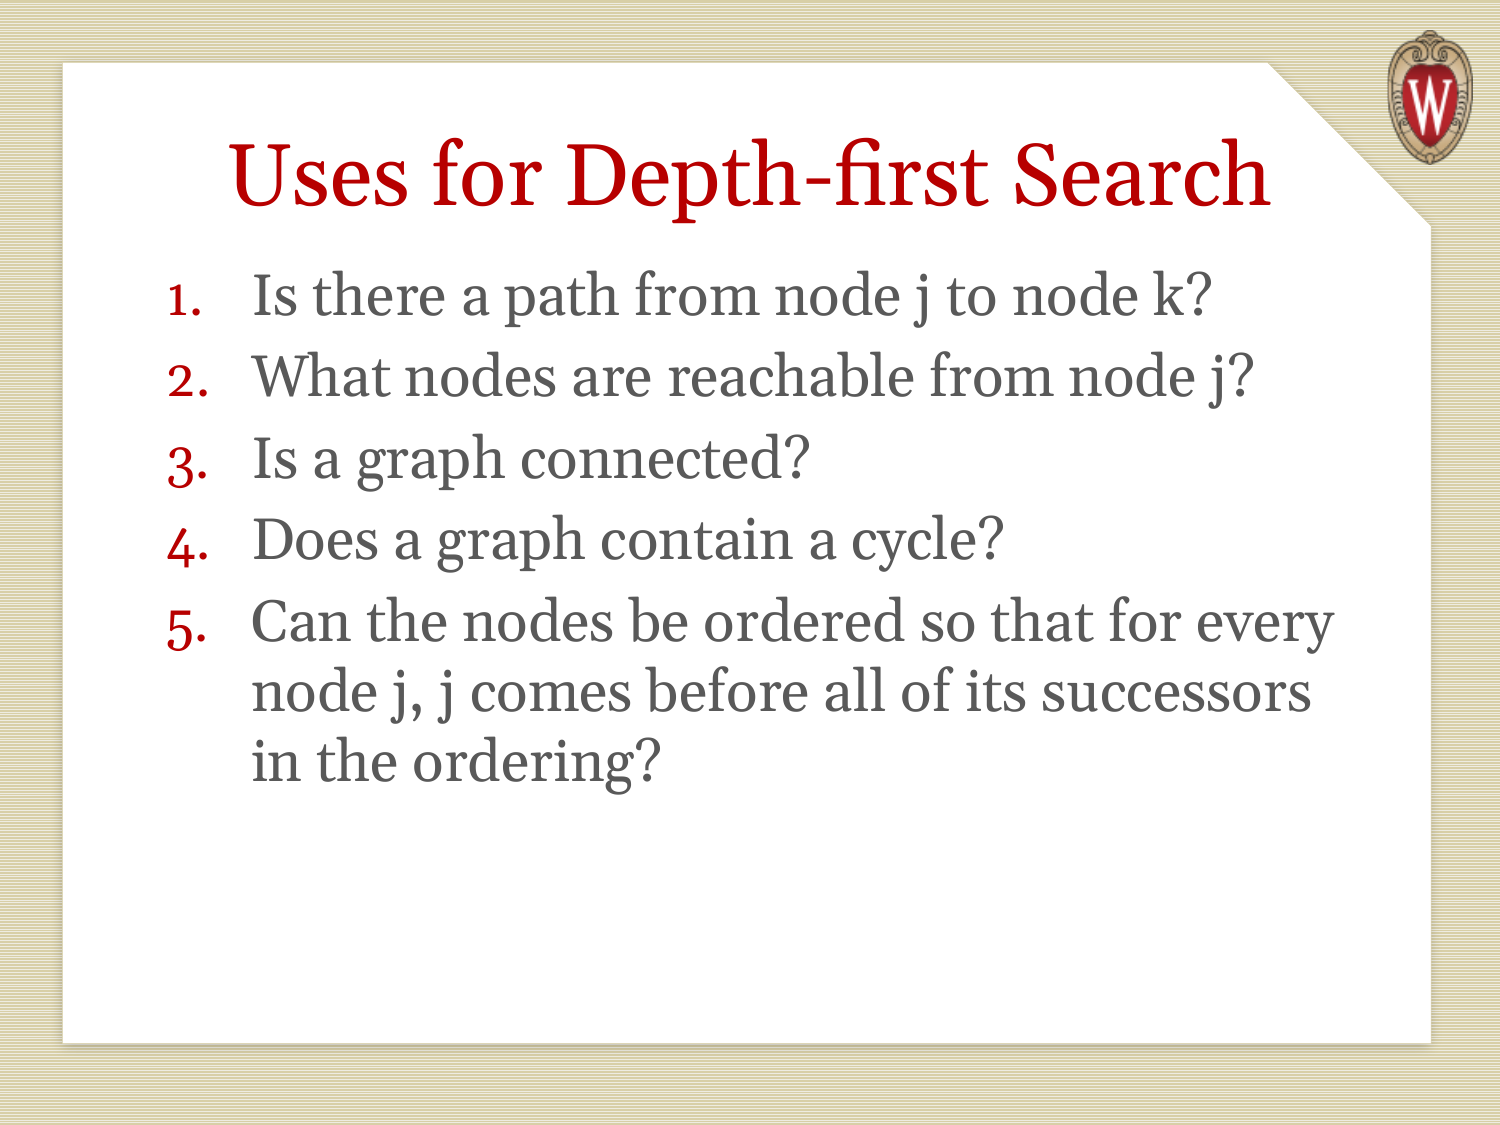

# Uses for Depth-first Search
Is there a path from node j to node k?
What nodes are reachable from node j?
Is a graph connected?
Does a graph contain a cycle?
Can the nodes be ordered so that for every node j, j comes before all of its successors in the ordering?